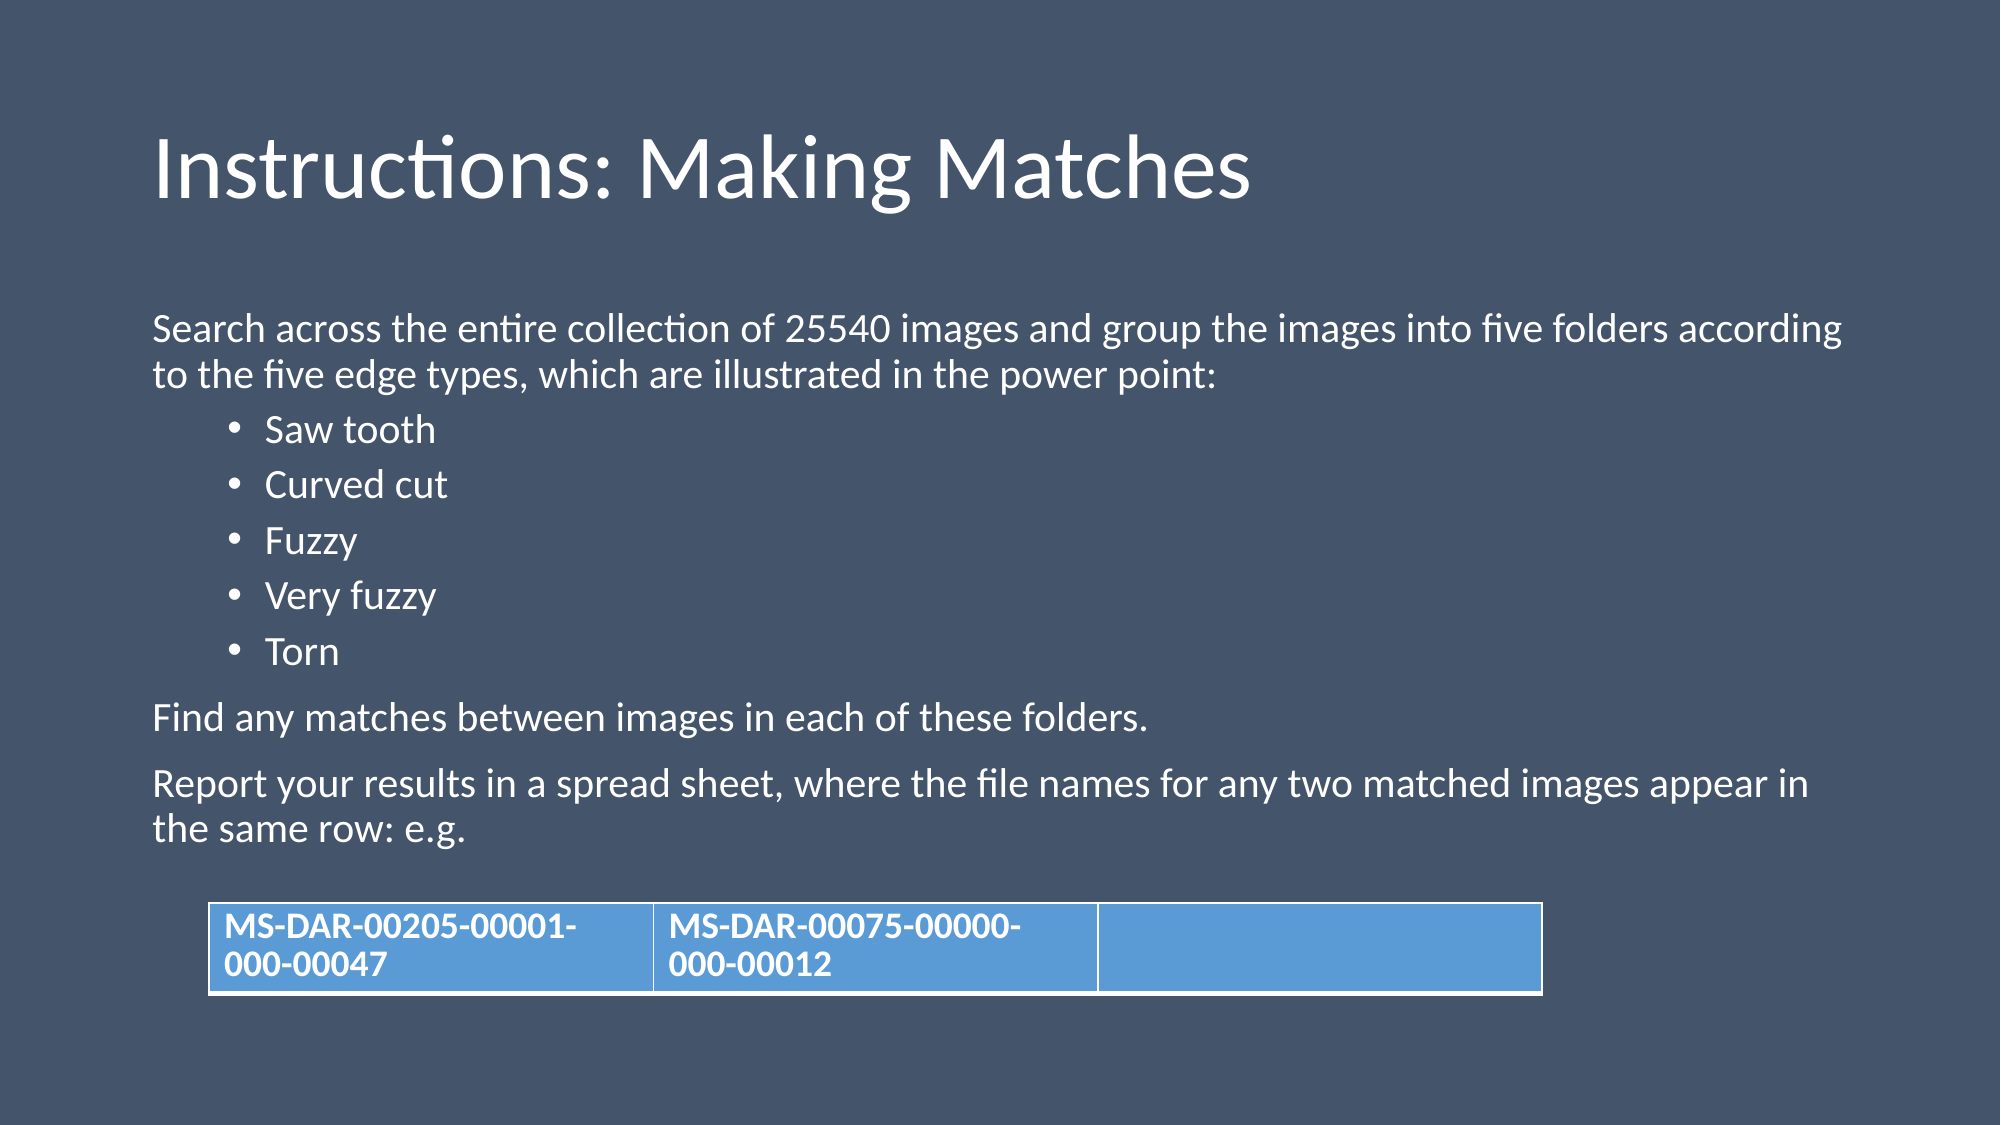

# Instructions: Making Matches
Search across the entire collection of 25540 images and group the images into five folders according to the five edge types, which are illustrated in the power point:
Saw tooth
Curved cut
Fuzzy
Very fuzzy
Torn
Find any matches between images in each of these folders.
Report your results in a spread sheet, where the file names for any two matched images appear in the same row: e.g.

| MS-DAR-00205-00001-000-00047 | MS-DAR-00075-00000-000-00012 |  |
| --- | --- | --- |